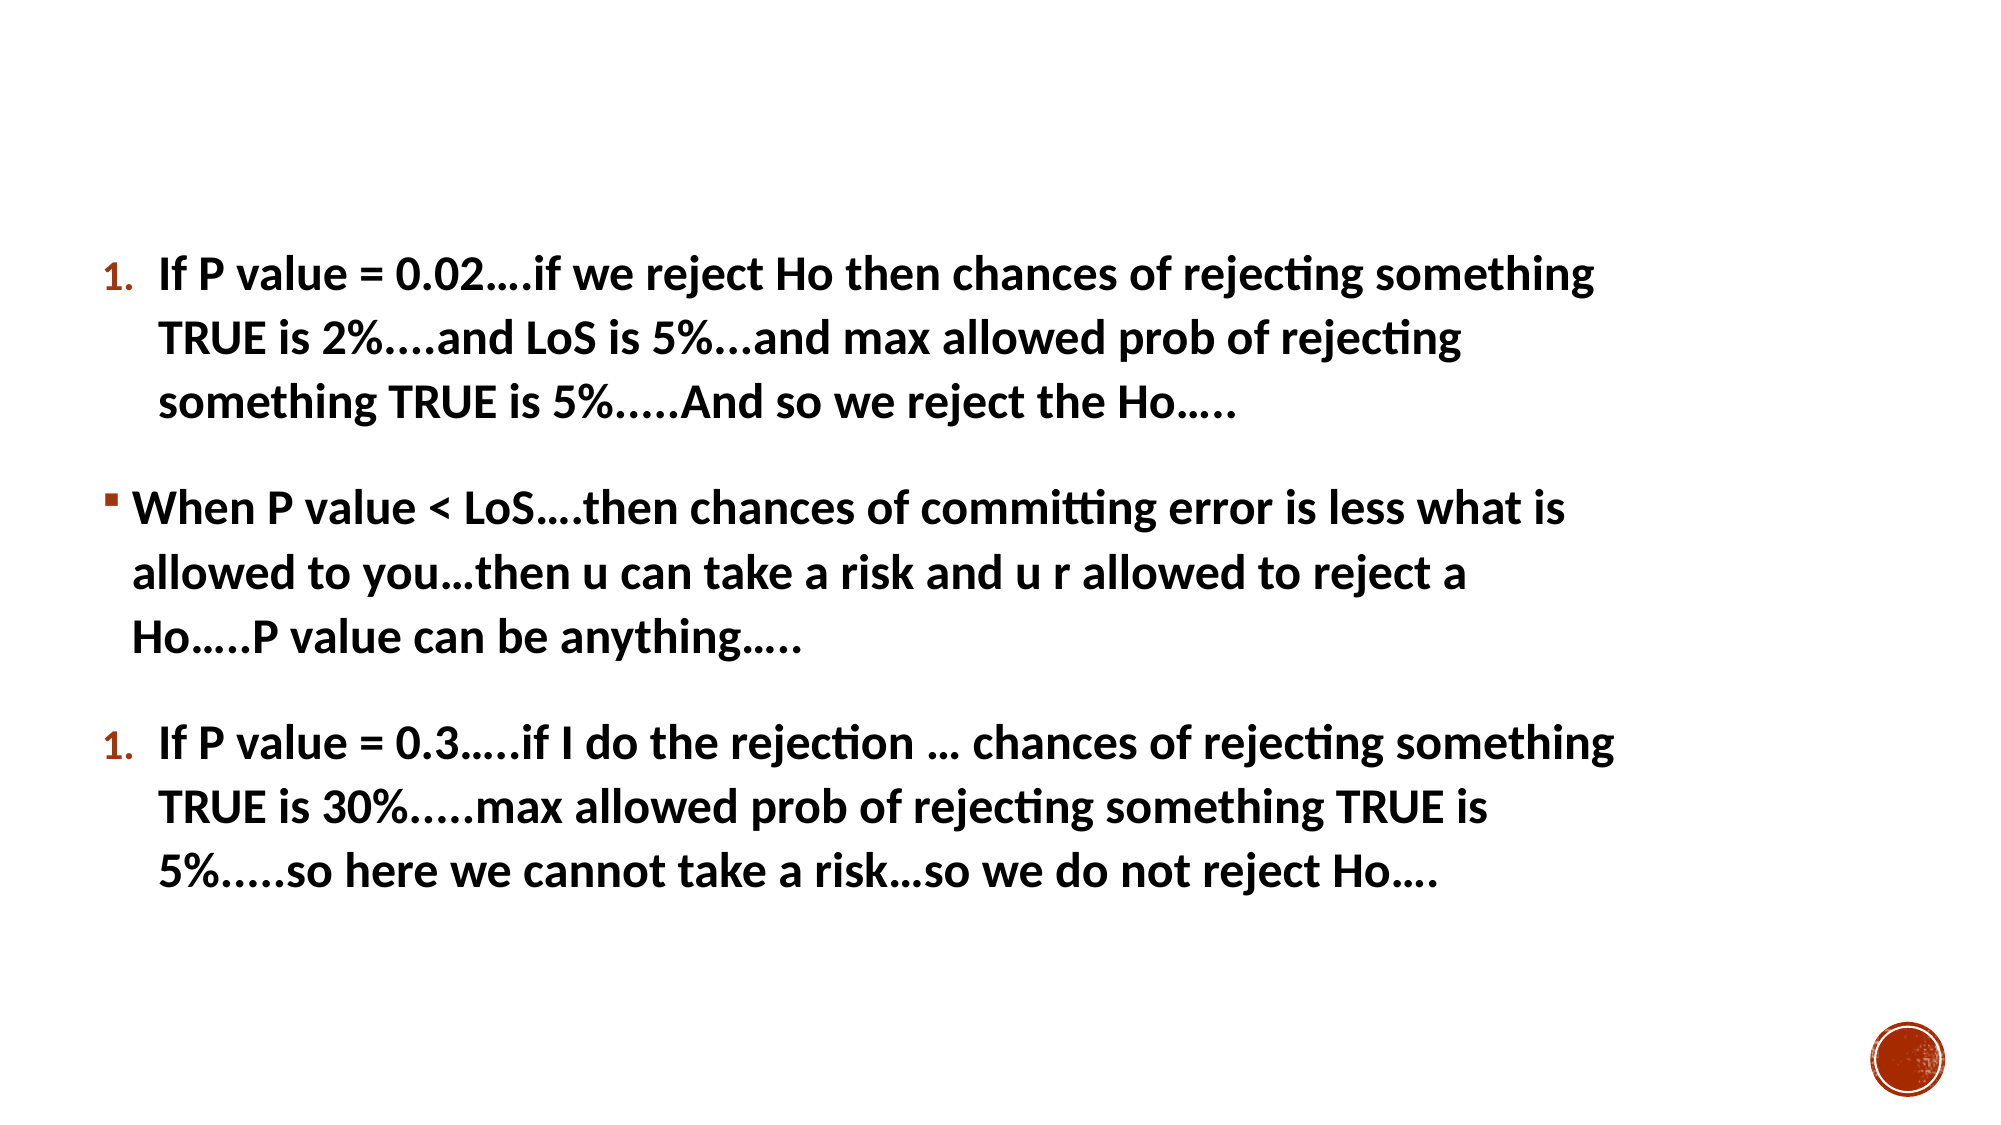

#
If P value = 0.02….if we reject Ho then chances of rejecting something TRUE is 2%....and LoS is 5%...and max allowed prob of rejecting something TRUE is 5%.....And so we reject the Ho…..
When P value < LoS….then chances of committing error is less what is allowed to you…then u can take a risk and u r allowed to reject a Ho…..P value can be anything…..
If P value = 0.3…..if I do the rejection … chances of rejecting something TRUE is 30%.....max allowed prob of rejecting something TRUE is 5%.....so here we cannot take a risk…so we do not reject Ho….